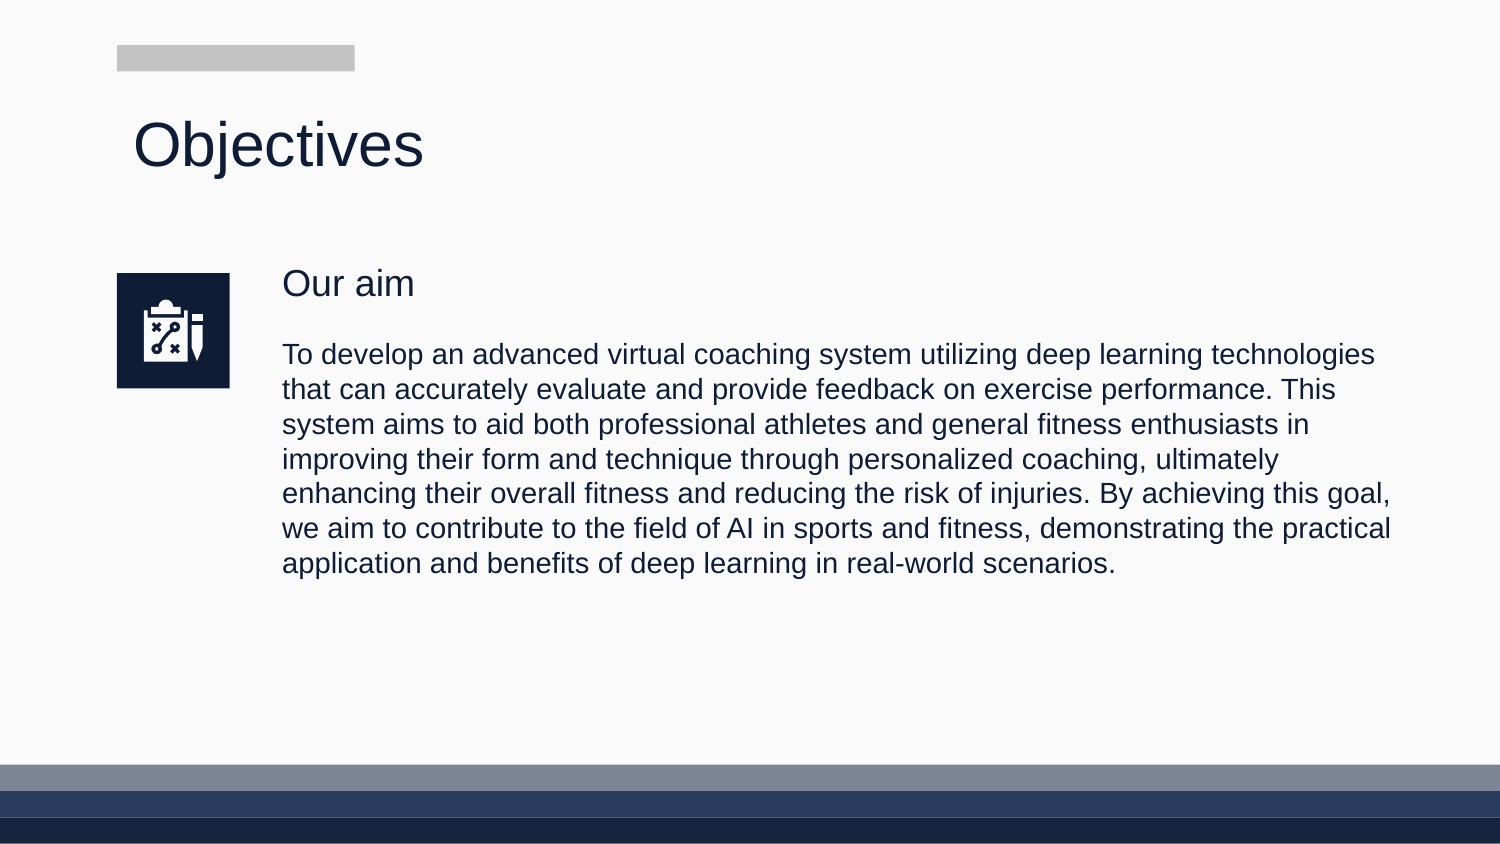

# Objectives
Our aim

To develop an advanced virtual coaching system utilizing deep learning technologies that can accurately evaluate and provide feedback on exercise performance. This system aims to aid both professional athletes and general fitness enthusiasts in improving their form and technique through personalized coaching, ultimately enhancing their overall fitness and reducing the risk of injuries. By achieving this goal, we aim to contribute to the field of AI in sports and fitness, demonstrating the practical application and benefits of deep learning in real-world scenarios.